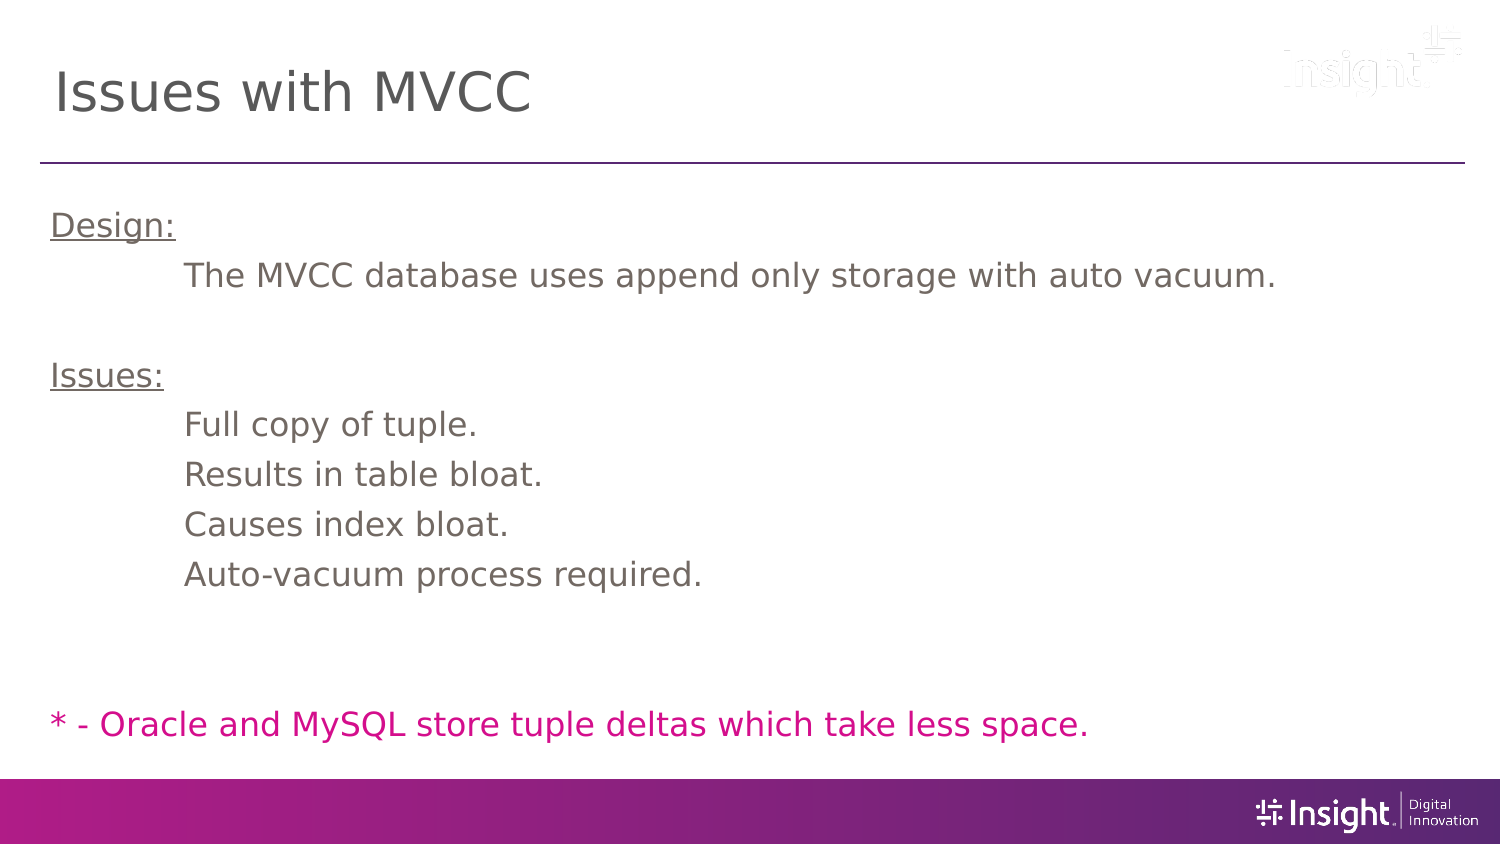

# Issues with MVCC
Design:
	The MVCC database uses append only storage with auto vacuum.

Issues:
	Full copy of tuple.
	Results in table bloat.
	Causes index bloat.
	Auto-vacuum process required.

* - Oracle and MySQL store tuple deltas which take less space.